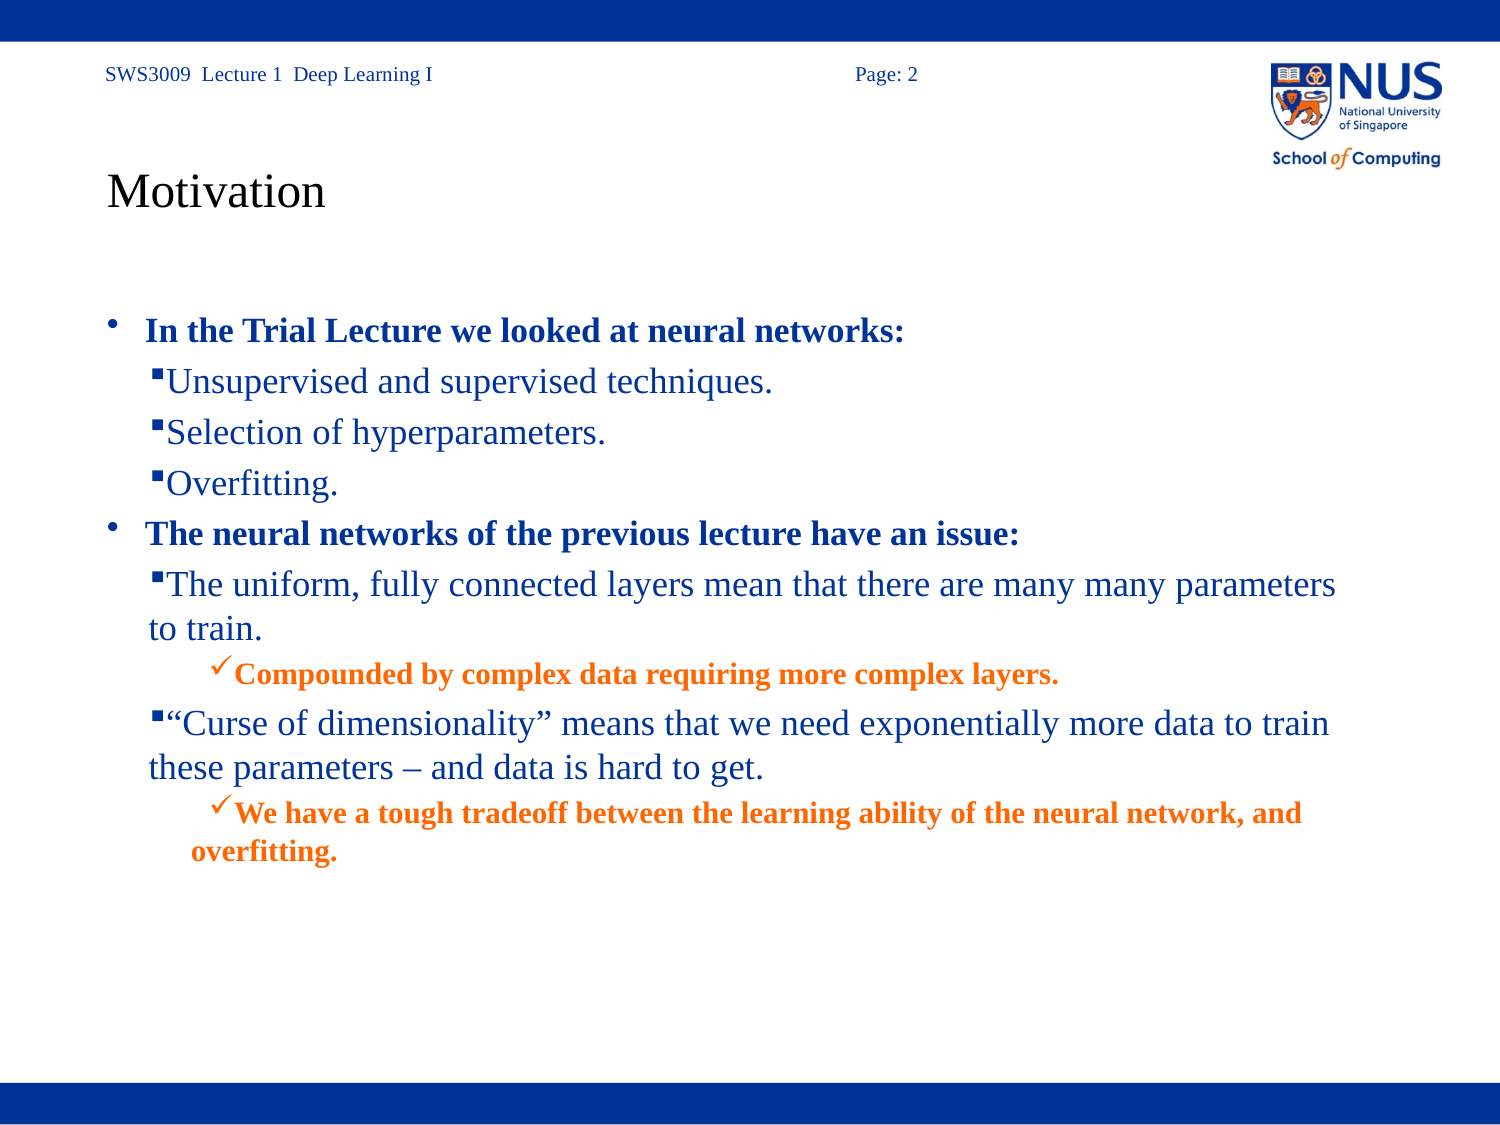

# Motivation
In the Trial Lecture we looked at neural networks:
Unsupervised and supervised techniques.
Selection of hyperparameters.
Overfitting.
The neural networks of the previous lecture have an issue:
The uniform, fully connected layers mean that there are many many parameters to train.
Compounded by complex data requiring more complex layers.
“Curse of dimensionality” means that we need exponentially more data to train these parameters – and data is hard to get.
We have a tough tradeoff between the learning ability of the neural network, and overfitting.